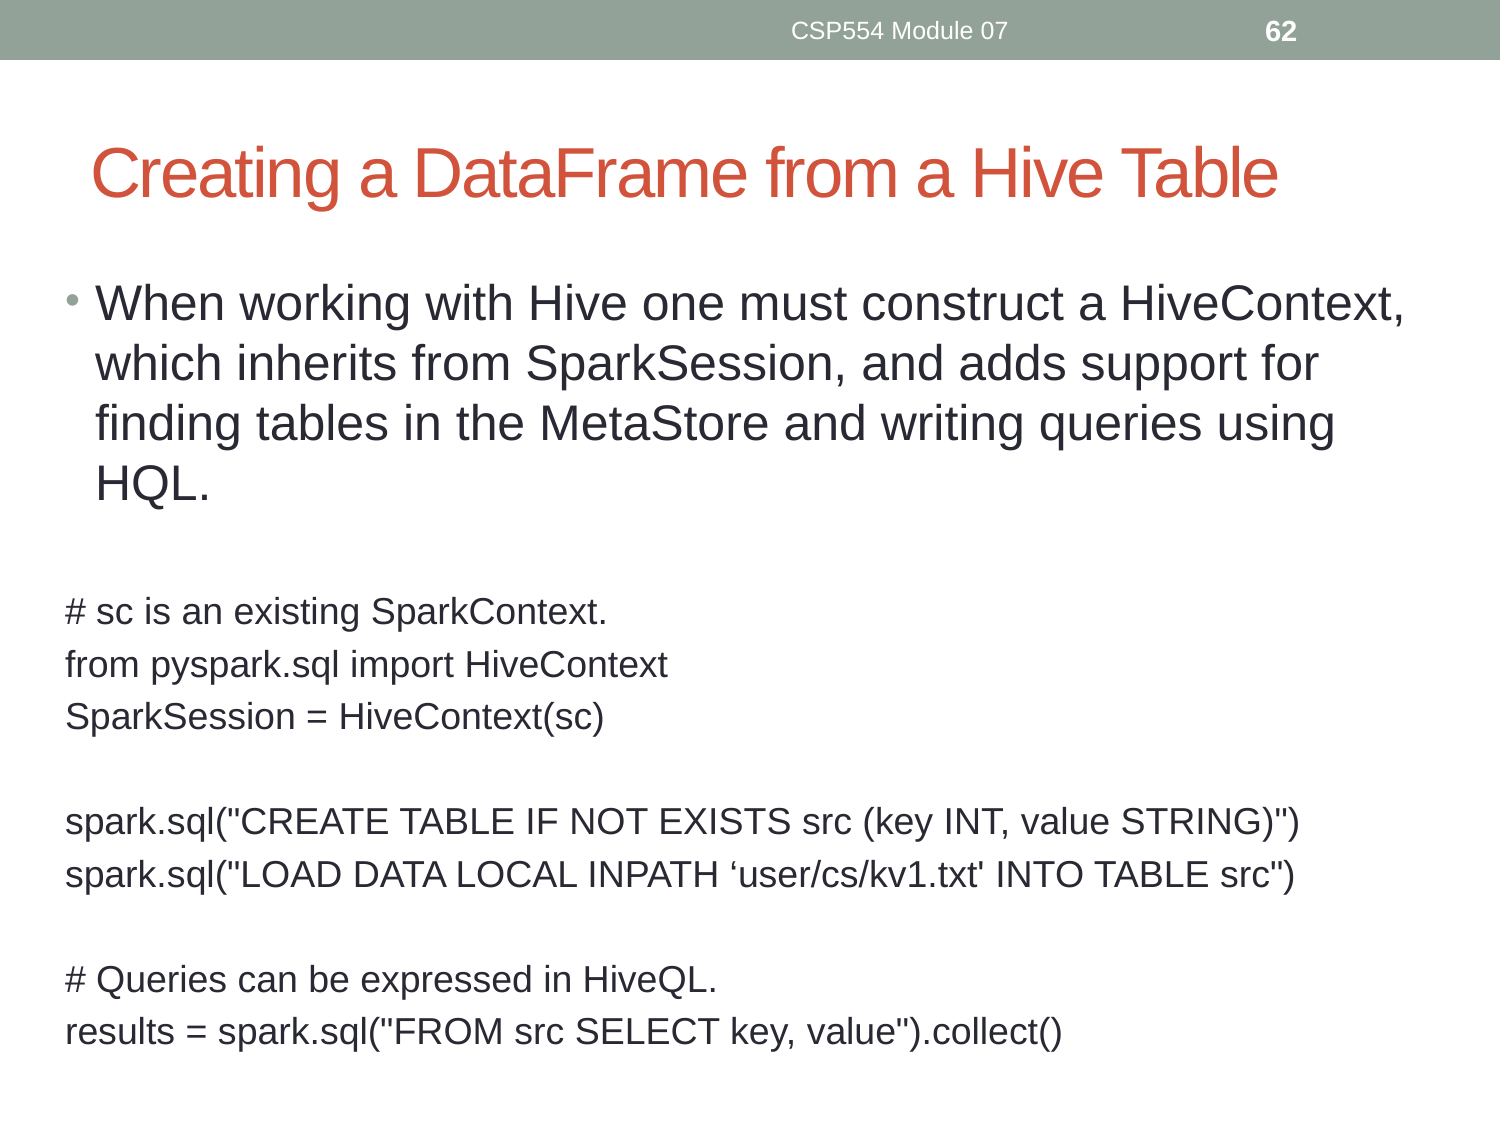

CSP554 Module 07
62
# Creating a DataFrame from a Hive Table
When working with Hive one must construct a HiveContext, which inherits from SparkSession, and adds support for finding tables in the MetaStore and writing queries using HQL.

# sc is an existing SparkContext.
from pyspark.sql import HiveContext
SparkSession = HiveContext(sc)

spark.sql("CREATE TABLE IF NOT EXISTS src (key INT, value STRING)")
spark.sql("LOAD DATA LOCAL INPATH ‘user/cs/kv1.txt' INTO TABLE src")

# Queries can be expressed in HiveQL.
results = spark.sql("FROM src SELECT key, value").collect()